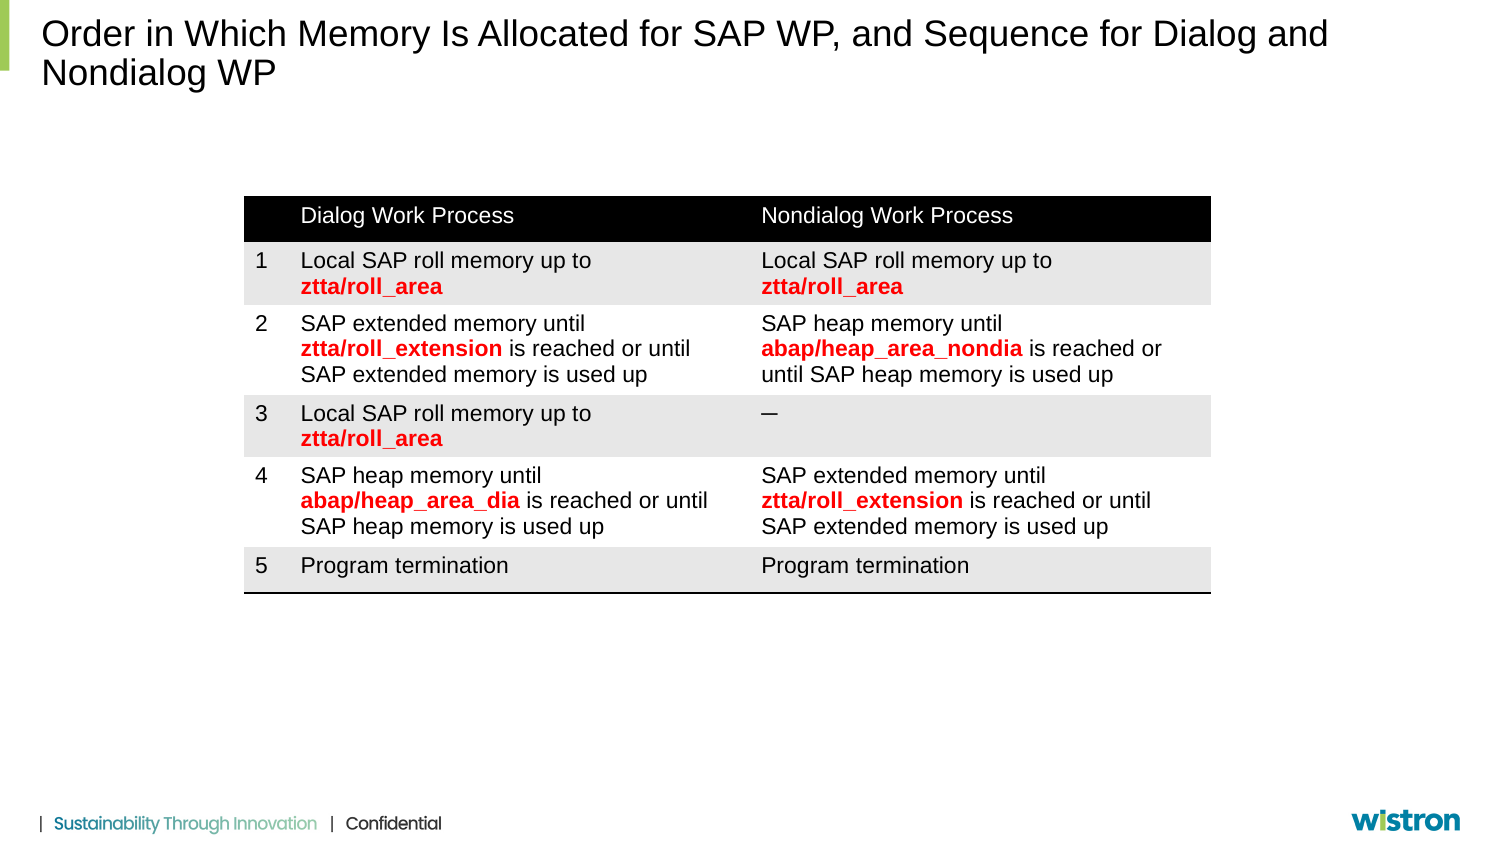

# Order in Which Memory Is Allocated for SAP WP, and Sequence for Dialog and Nondialog WP
|  | Dialog Work Process | Nondialog Work Process |
| --- | --- | --- |
| 1 | Local SAP roll memory up to ztta/roll\_area | Local SAP roll memory up to ztta/roll\_area |
| 2 | SAP extended memory until ztta/roll\_extension is reached or until SAP extended memory is used up | SAP heap memory until abap/heap\_area\_nondia is reached or until SAP heap memory is used up |
| 3 | Local SAP roll memory up to ztta/roll\_area | ─ |
| 4 | SAP heap memory until abap/heap\_area\_dia is reached or until SAP heap memory is used up | SAP extended memory until ztta/roll\_extension is reached or until SAP extended memory is used up |
| 5 | Program termination | Program termination |